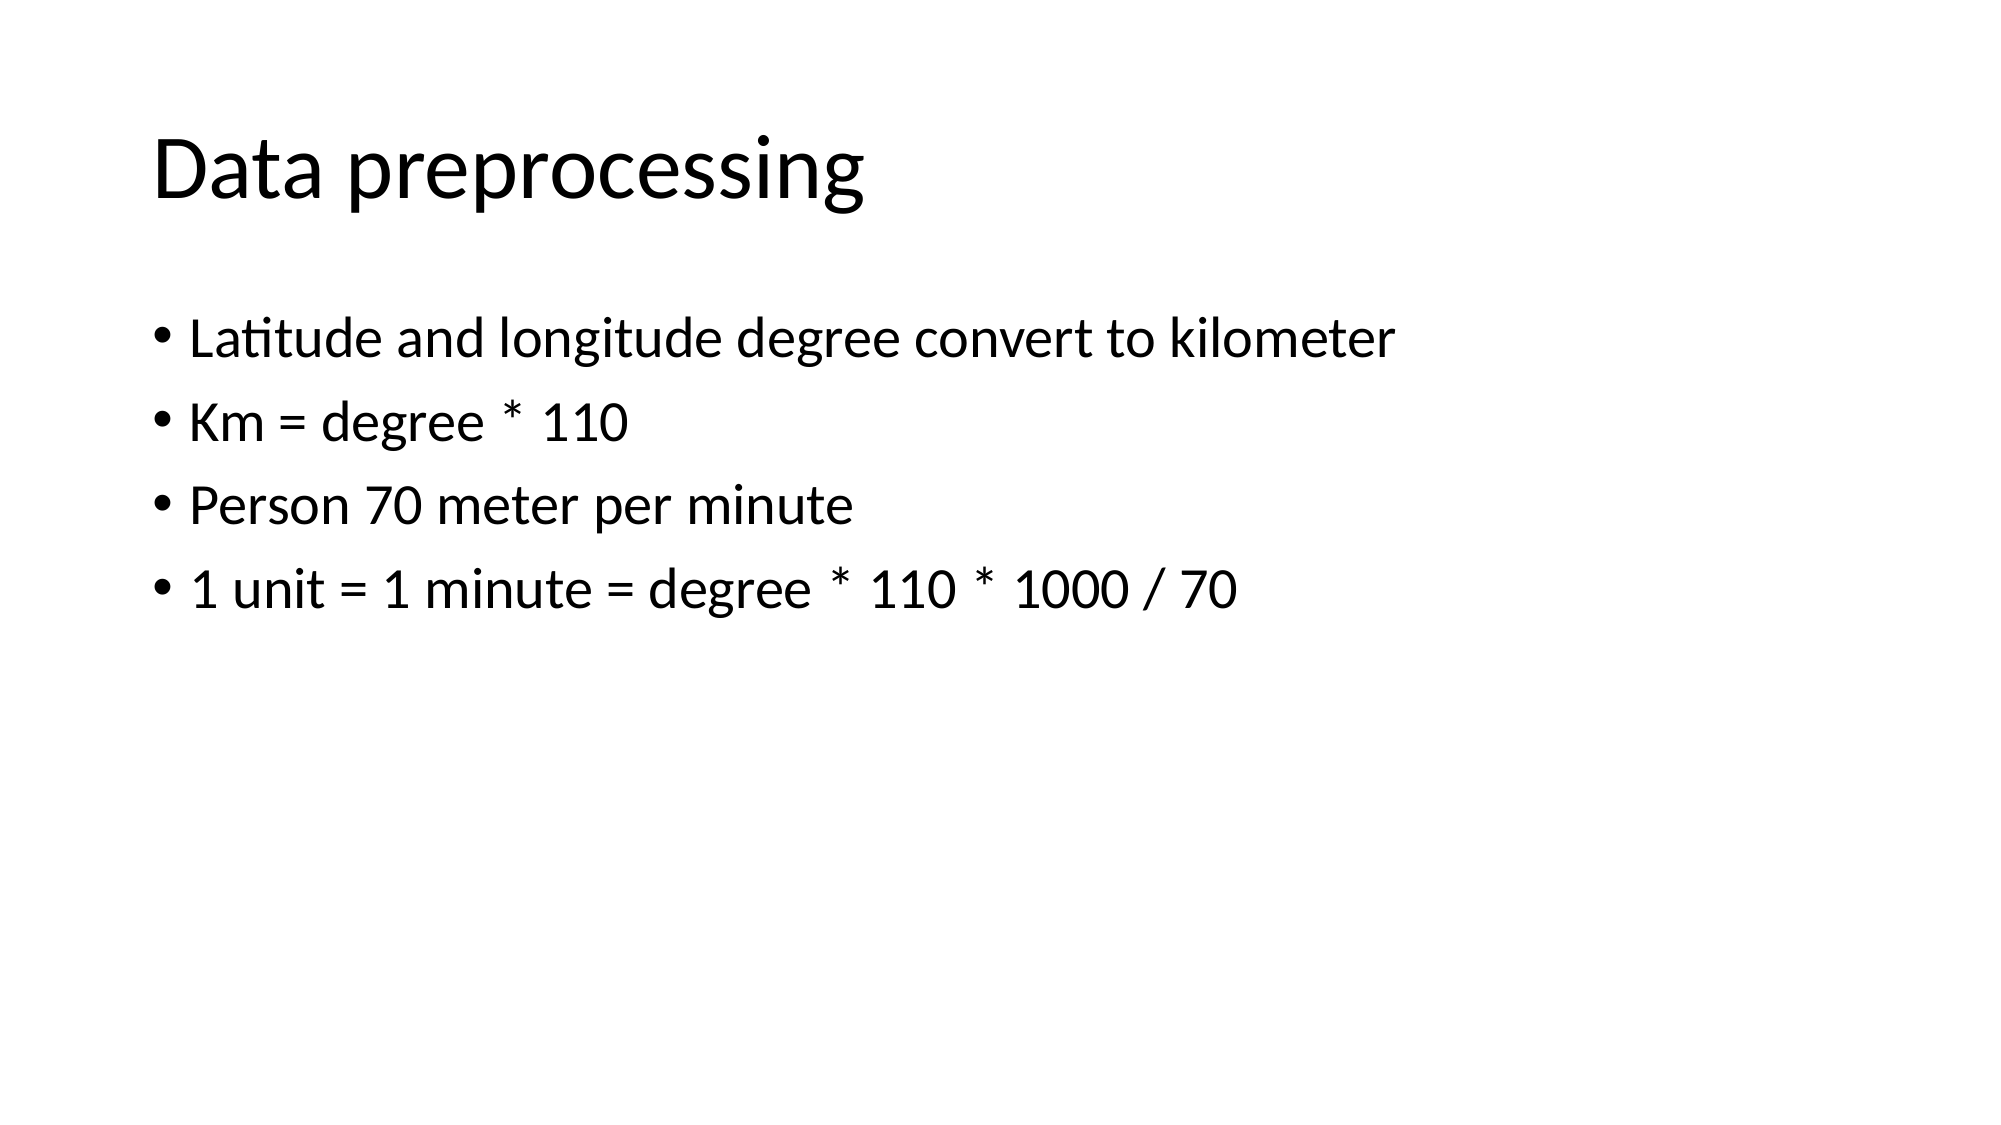

# Data preprocessing
Latitude and longitude degree convert to kilometer
Km = degree * 110
Person 70 meter per minute
1 unit = 1 minute = degree * 110 * 1000 / 70